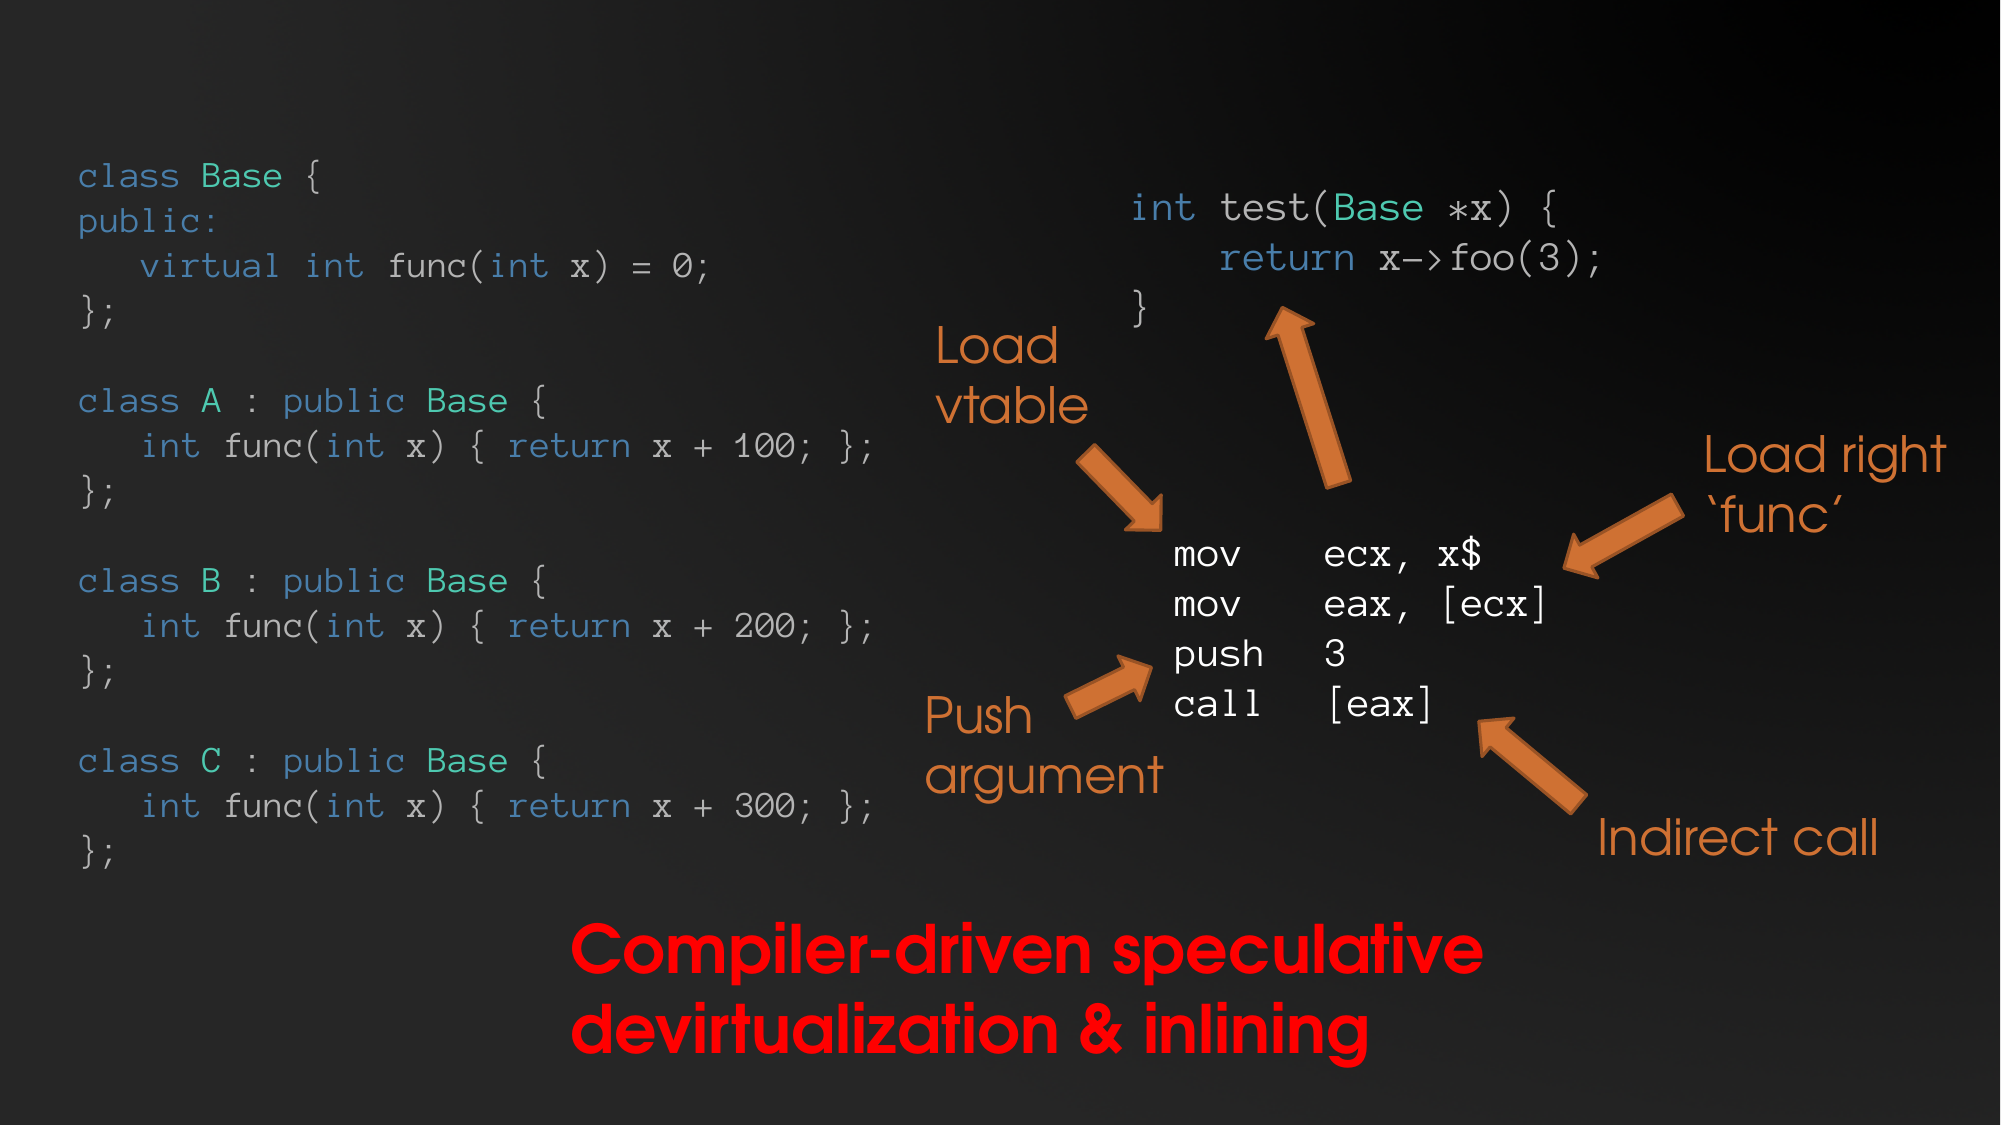

class Base {
public:
   virtual int func(int x) = 0;
};

class A : public Base {
   int func(int x) { return x + 100; };
};

class B : public Base {
   int func(int x) { return x + 200; };
};

class C : public Base {
   int func(int x) { return x + 300; };
};
int test(Base *x) {
    return x->foo(3);
}

Load vtable

Load right ‘func’

	mov	ecx, x$
	mov	eax, [ecx]
	push	3
	call	[eax]

Push argument

Indirect call
Compiler-driven speculative devirtualization & inlining